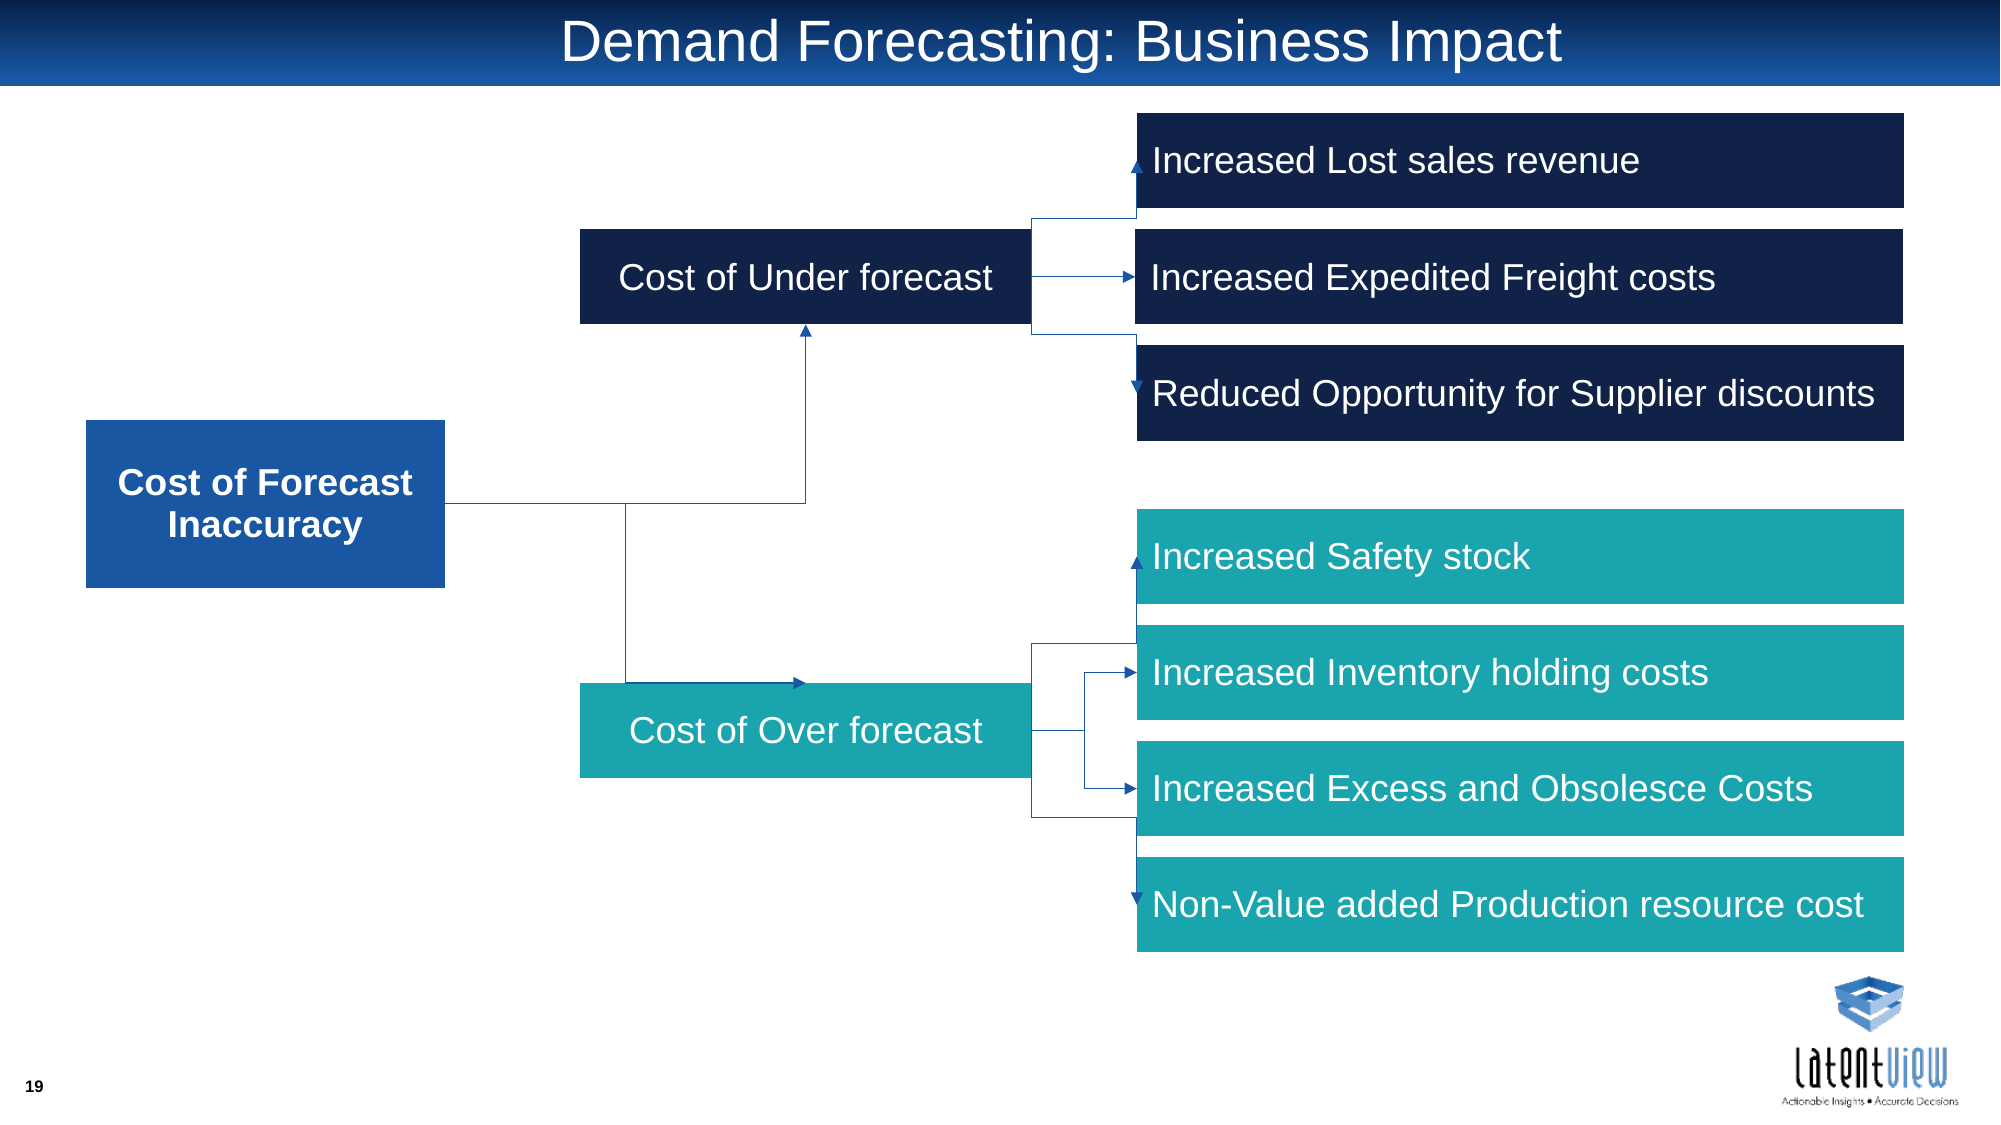

# Demand Forecasting: Business Impact
| Increased Lost sales revenue |
| --- |
| Cost of Under forecast |
| --- |
| Increased Expedited Freight costs |
| --- |
| Reduced Opportunity for Supplier discounts |
| --- |
| Cost of Forecast Inaccuracy |
| --- |
| Increased Safety stock |
| --- |
| Increased Inventory holding costs |
| --- |
| Cost of Over forecast |
| --- |
| Increased Excess and Obsolesce Costs |
| --- |
| Non-Value added Production resource cost |
| --- |